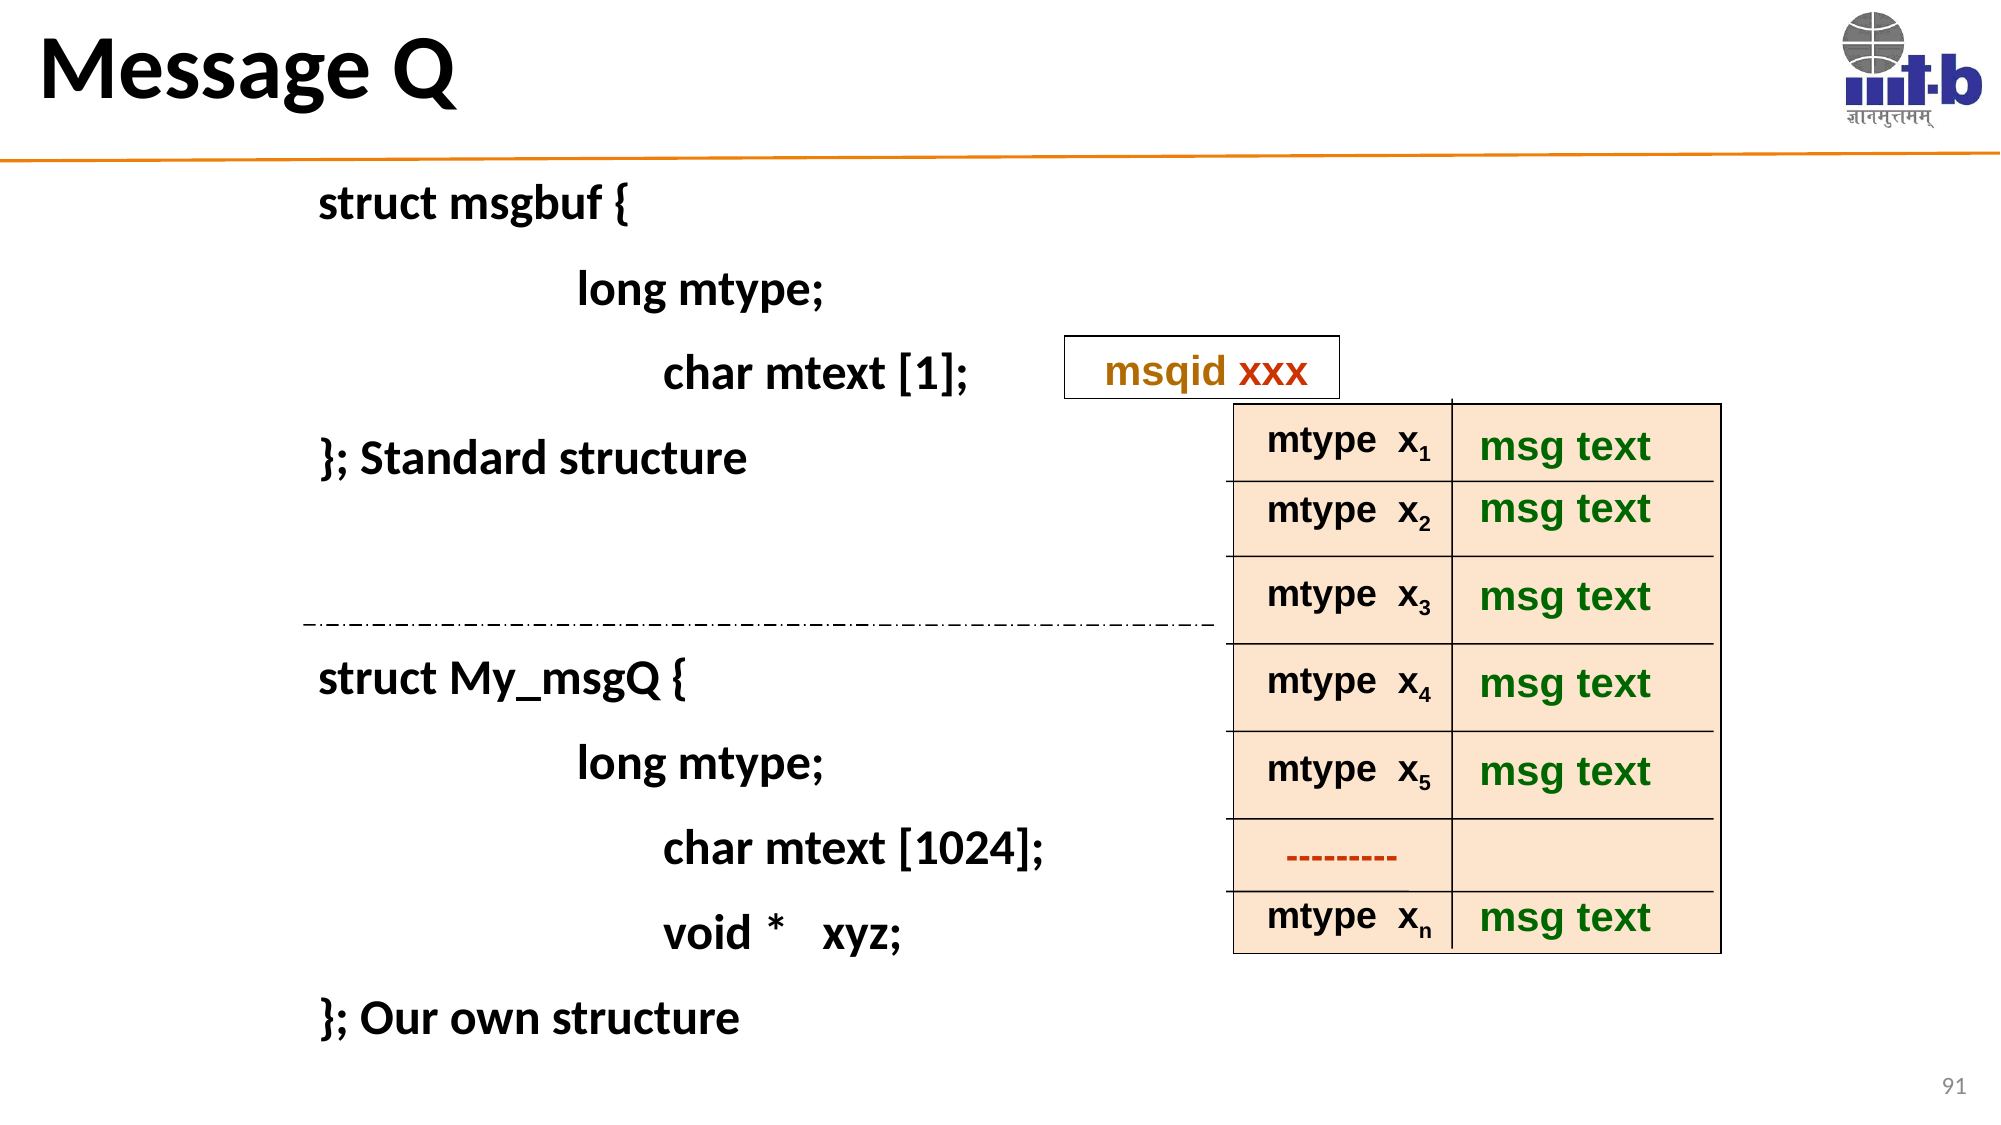

# Message Q
struct msgbuf {
                       long mtype;
		    char mtext [1];
}; Standard structure

msqid xxx

mtype  x1
msg text
msg text
mtype  x2

msg text
mtype  x3

struct My_msgQ {
                       long mtype;
		    char mtext [1024];
		    void *   xyz;
}; Our own structure

mtype  x4
msg text

mtype  x5
msg text

   ---------
msg text
mtype  xn

91